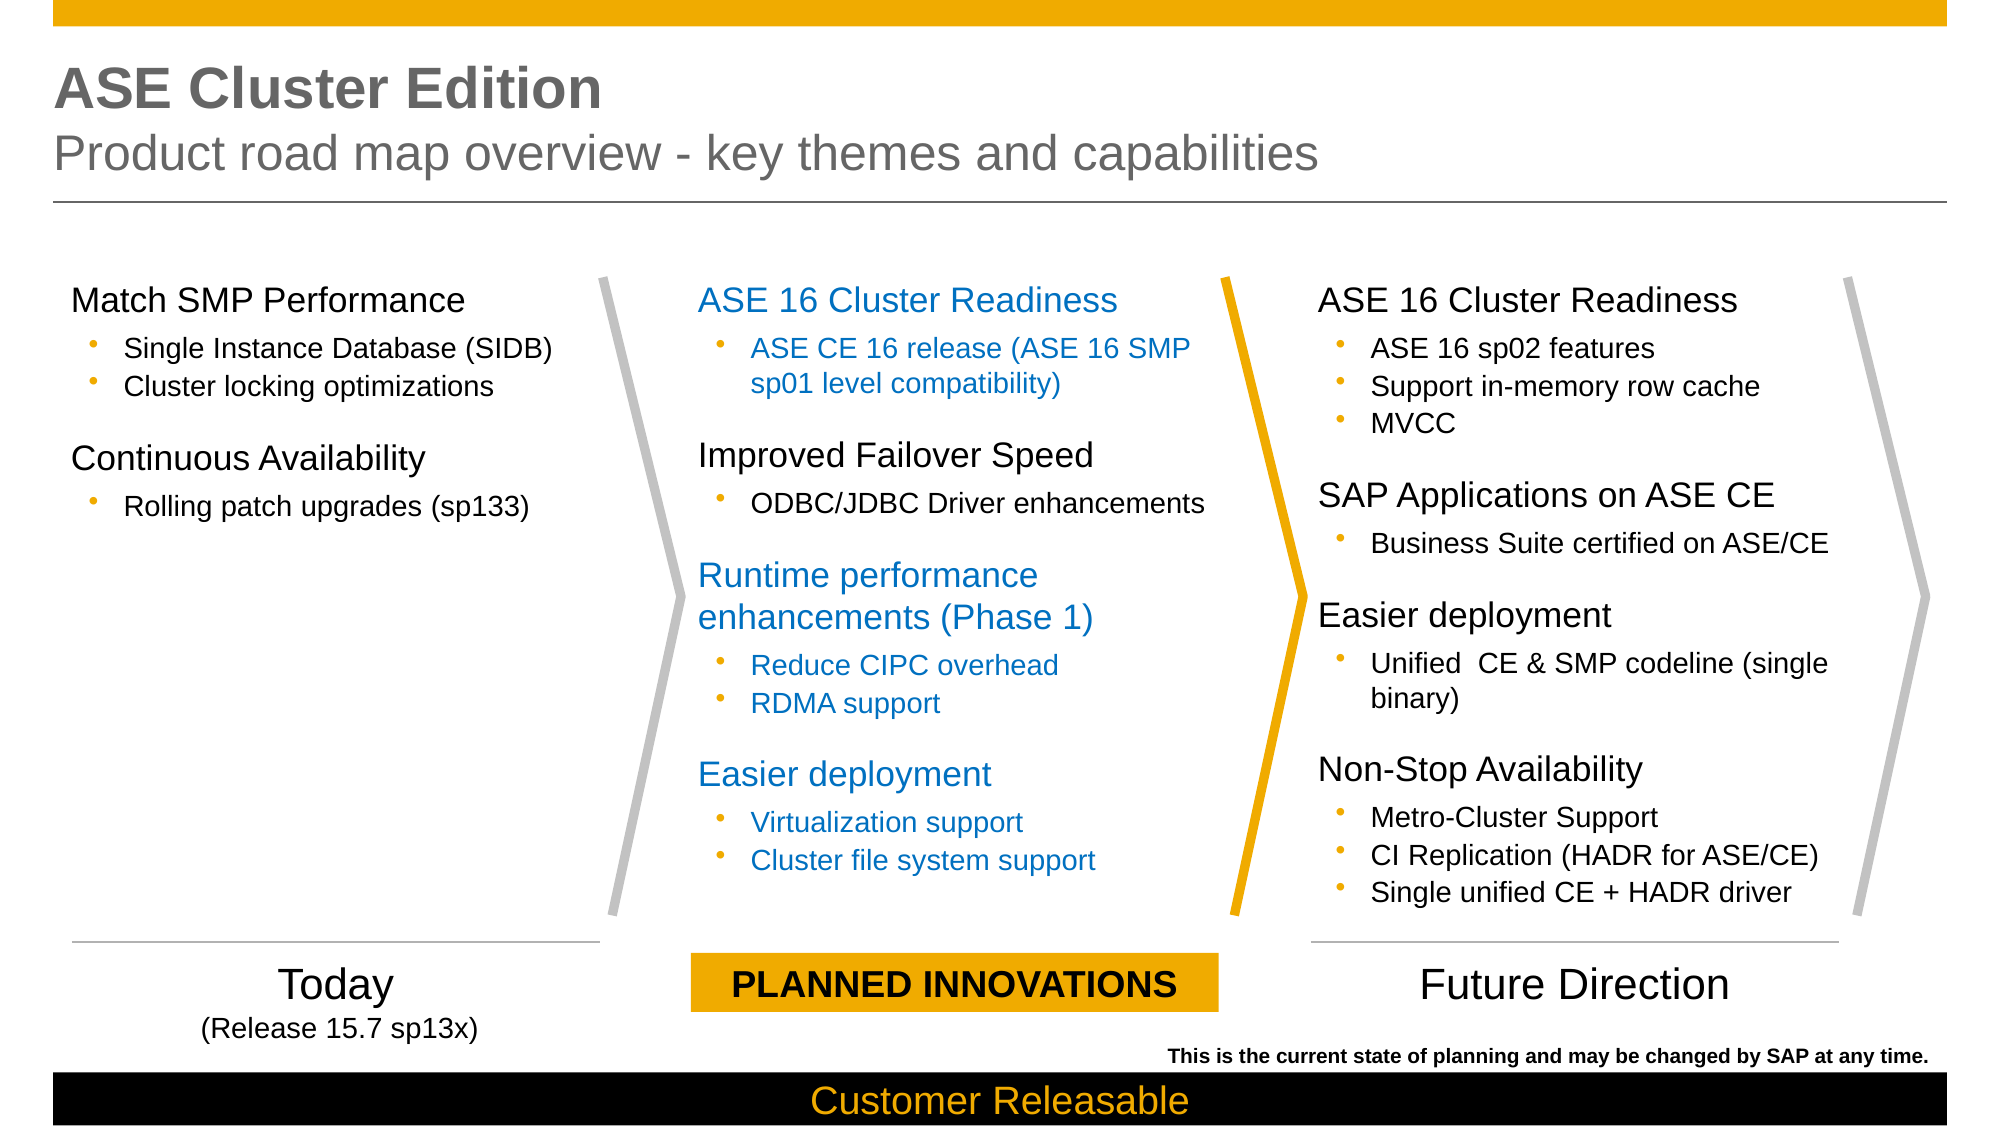

# ASE Cluster Edition Product road map overview - key themes and capabilities
Match SMP Performance
Single Instance Database (SIDB)
Cluster locking optimizations
Continuous Availability
Rolling patch upgrades (sp133)
ASE 16 Cluster Readiness
ASE CE 16 release (ASE 16 SMP sp01 level compatibility)
Improved Failover Speed
ODBC/JDBC Driver enhancements
Runtime performance enhancements (Phase 1)
Reduce CIPC overhead
RDMA support
Easier deployment
Virtualization support
Cluster file system support

ASE 16 Cluster Readiness
ASE 16 sp02 features
Support in-memory row cache
MVCC
SAP Applications on ASE CE
Business Suite certified on ASE/CE
Easier deployment
Unified  CE & SMP codeline (single binary)
Non-Stop Availability
Metro-Cluster Support
CI Replication (HADR for ASE/CE)
Single unified CE + HADR driver
(Release 15.7 sp13x)
This is the current state of planning and may be changed by SAP at any time.